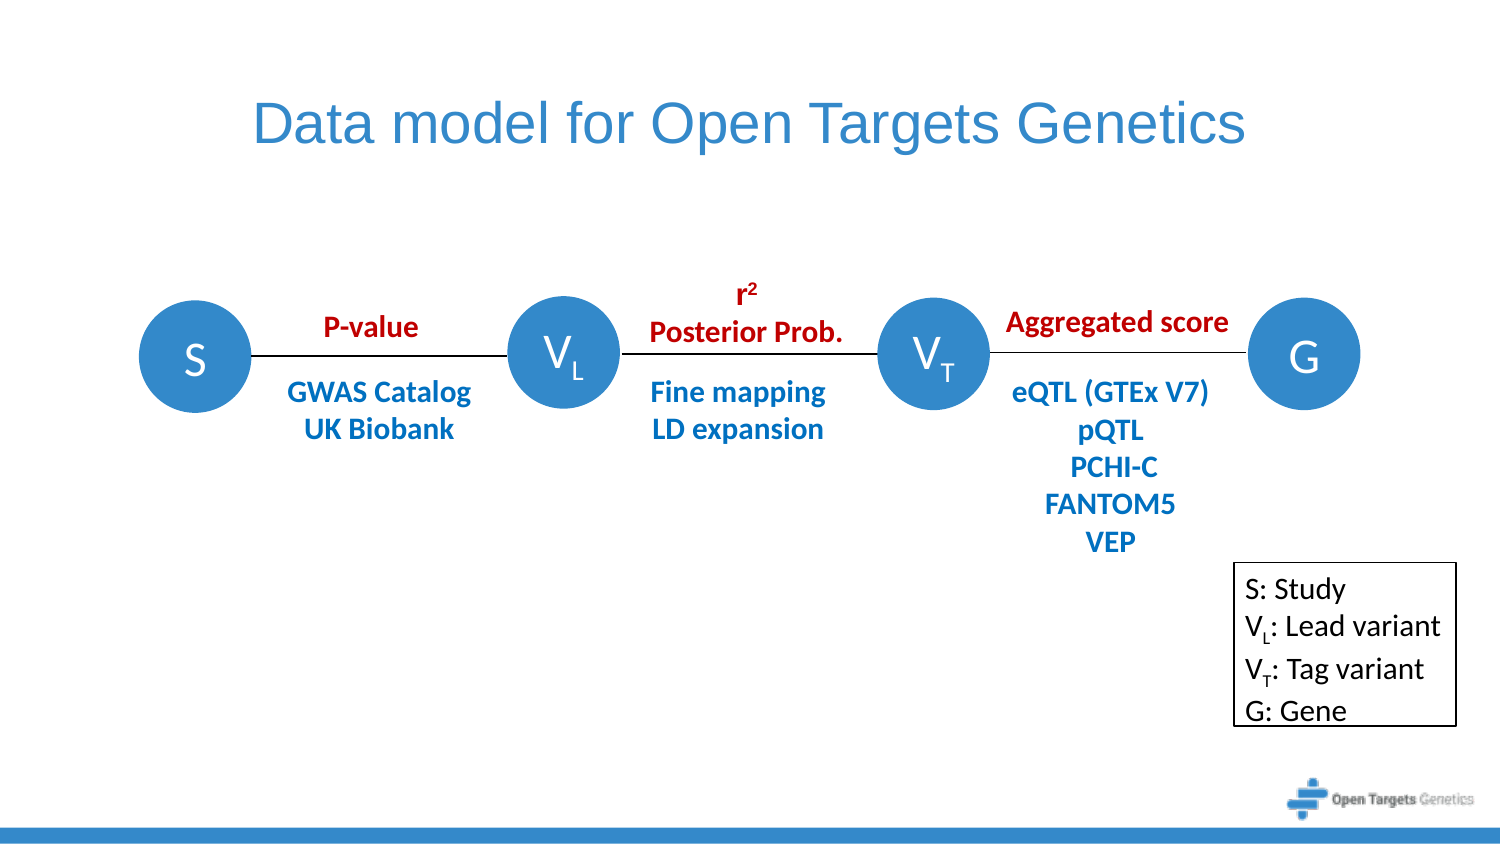

# Data model for Open Targets Genetics
r2
Posterior Prob.

VL

Aggregated score

VT

G

S
P-value
GWAS Catalog
UK Biobank
Fine mapping
LD expansion
eQTL (GTEx V7)
 pQTL
 PCHI-C
FANTOM5
VEP

S: Study
VL: Lead variant
VT: Tag variant
G: Gene